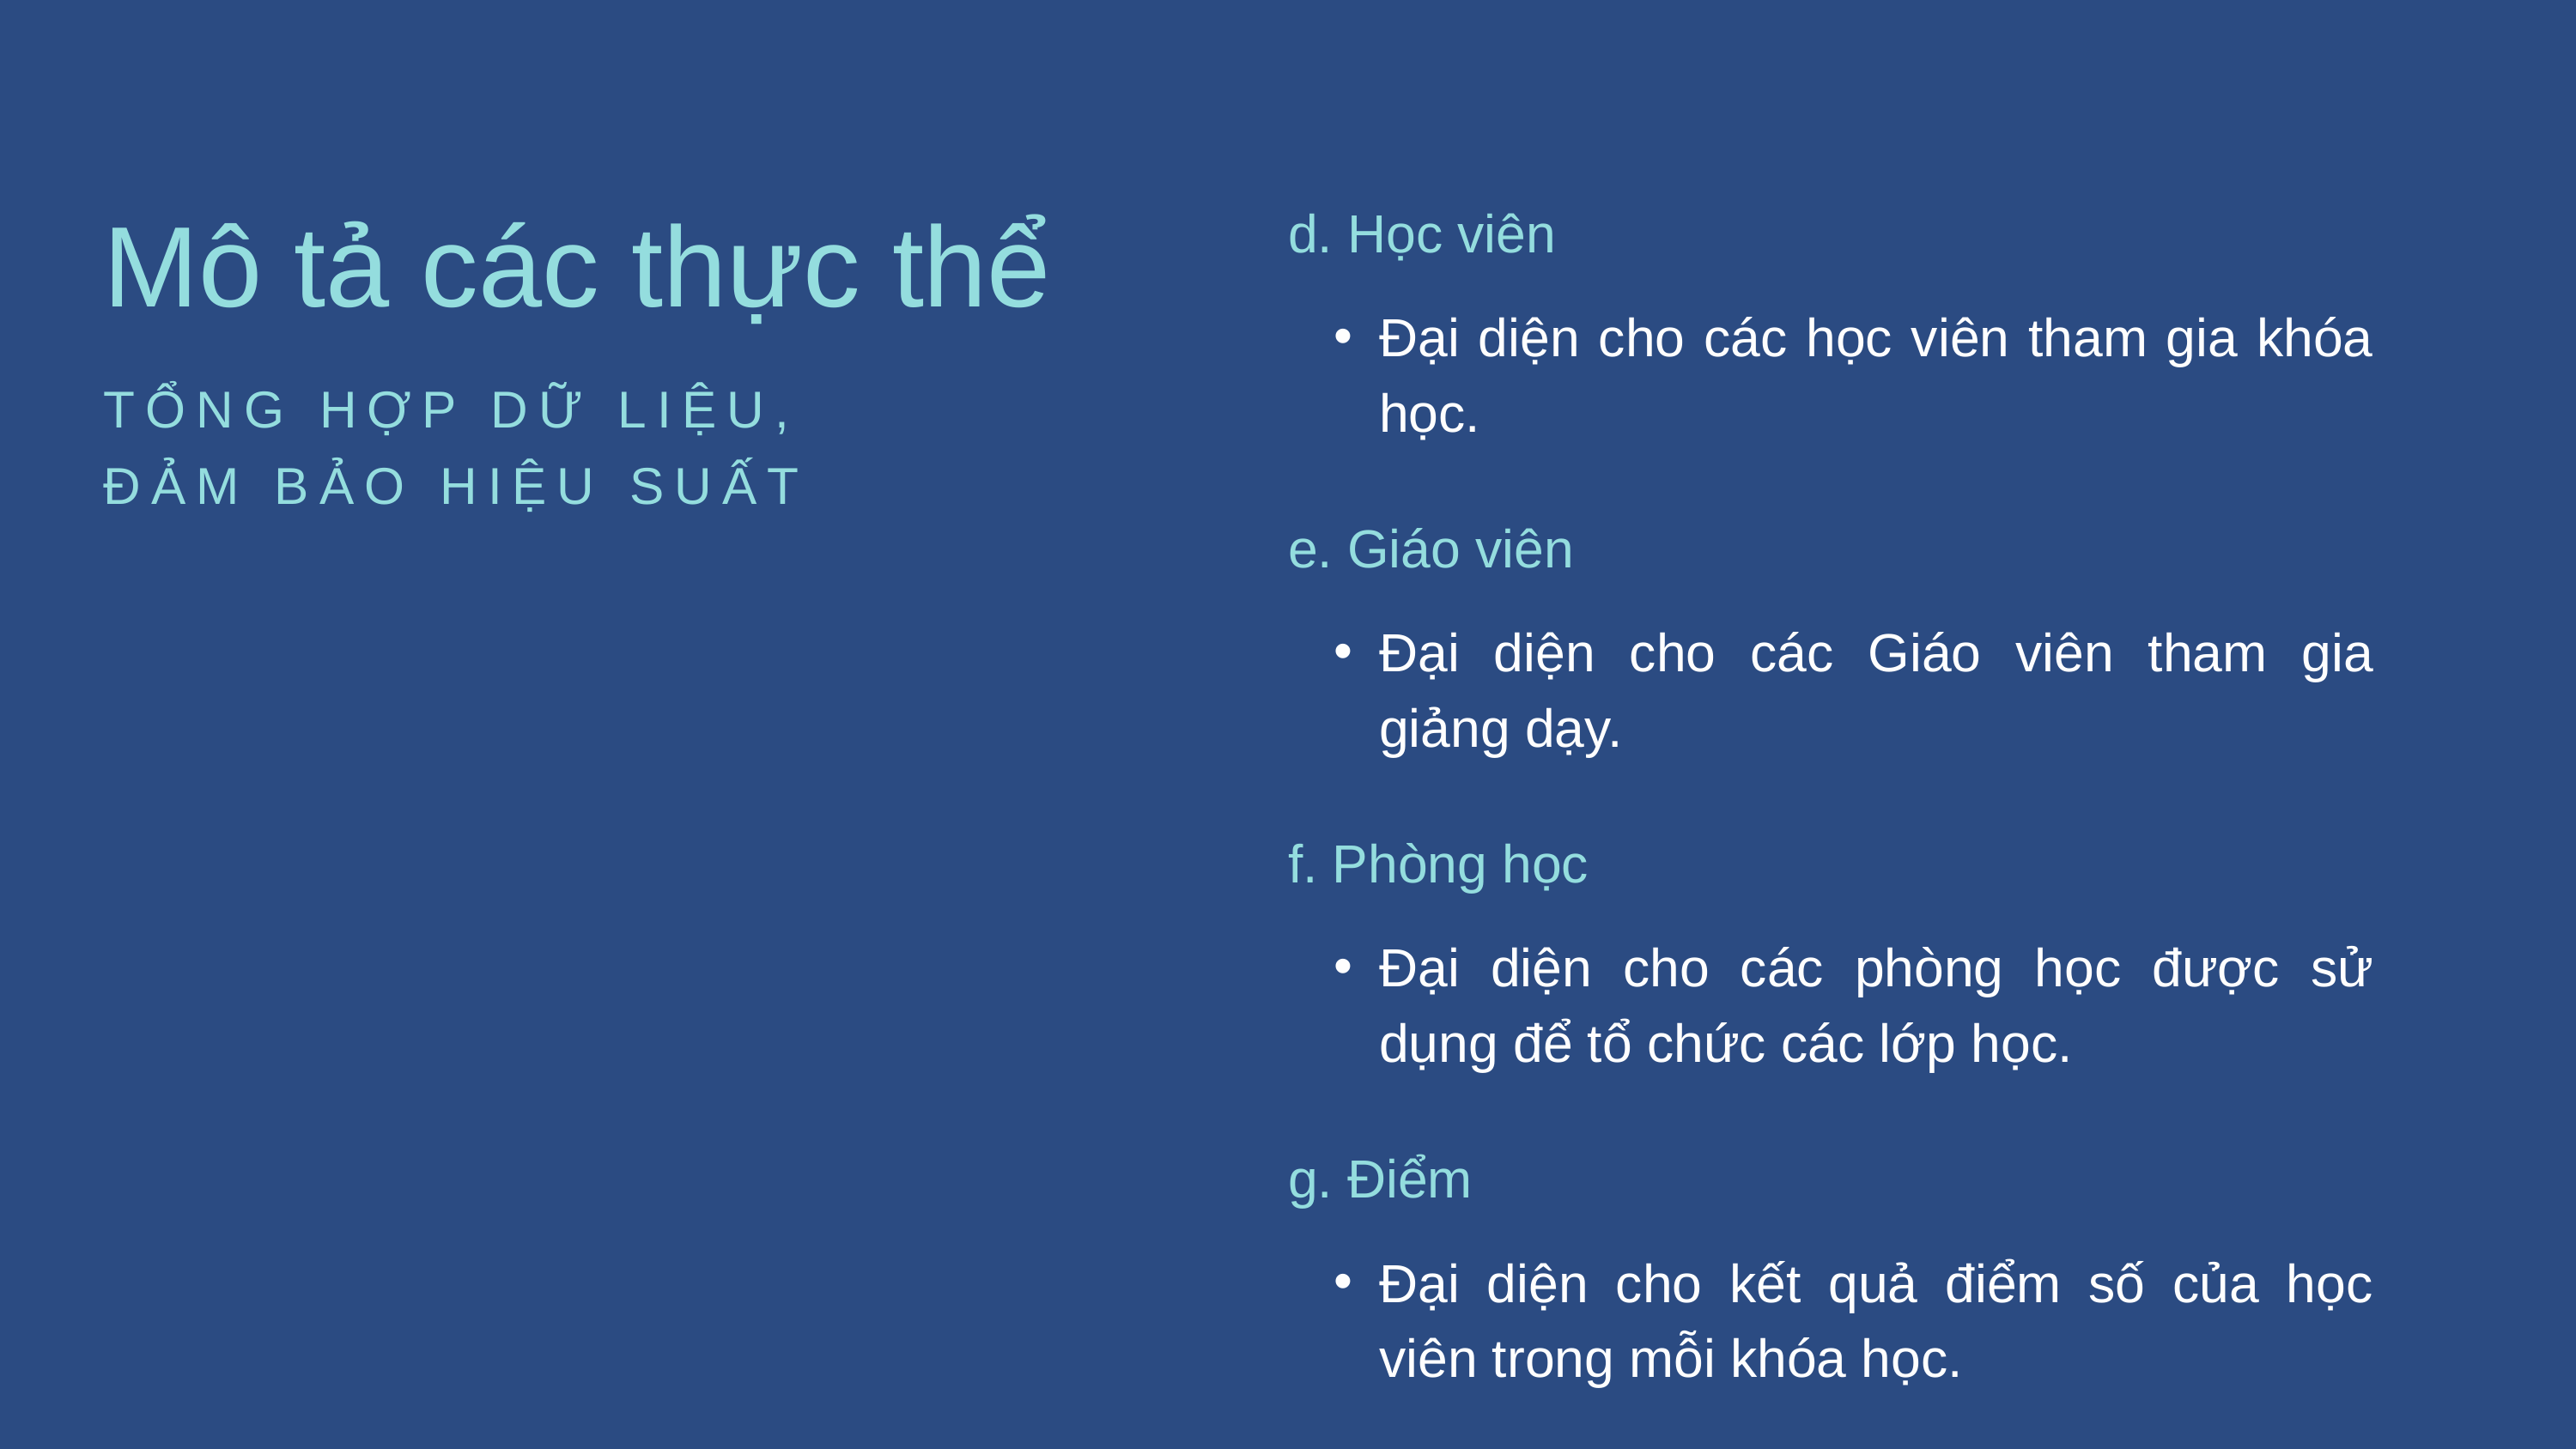

Mô tả các thực thể
d. Học viên
Đại diện cho các học viên tham gia khóa học.
TỔNG HỢP DỮ LIỆU, ĐẢM BẢO HIỆU SUẤT
e. Giáo viên
Đại diện cho các Giáo viên tham gia giảng dạy.
f. Phòng học
Đại diện cho các phòng học được sử dụng để tổ chức các lớp học.
g. Điểm
Đại diện cho kết quả điểm số của học viên trong mỗi khóa học.